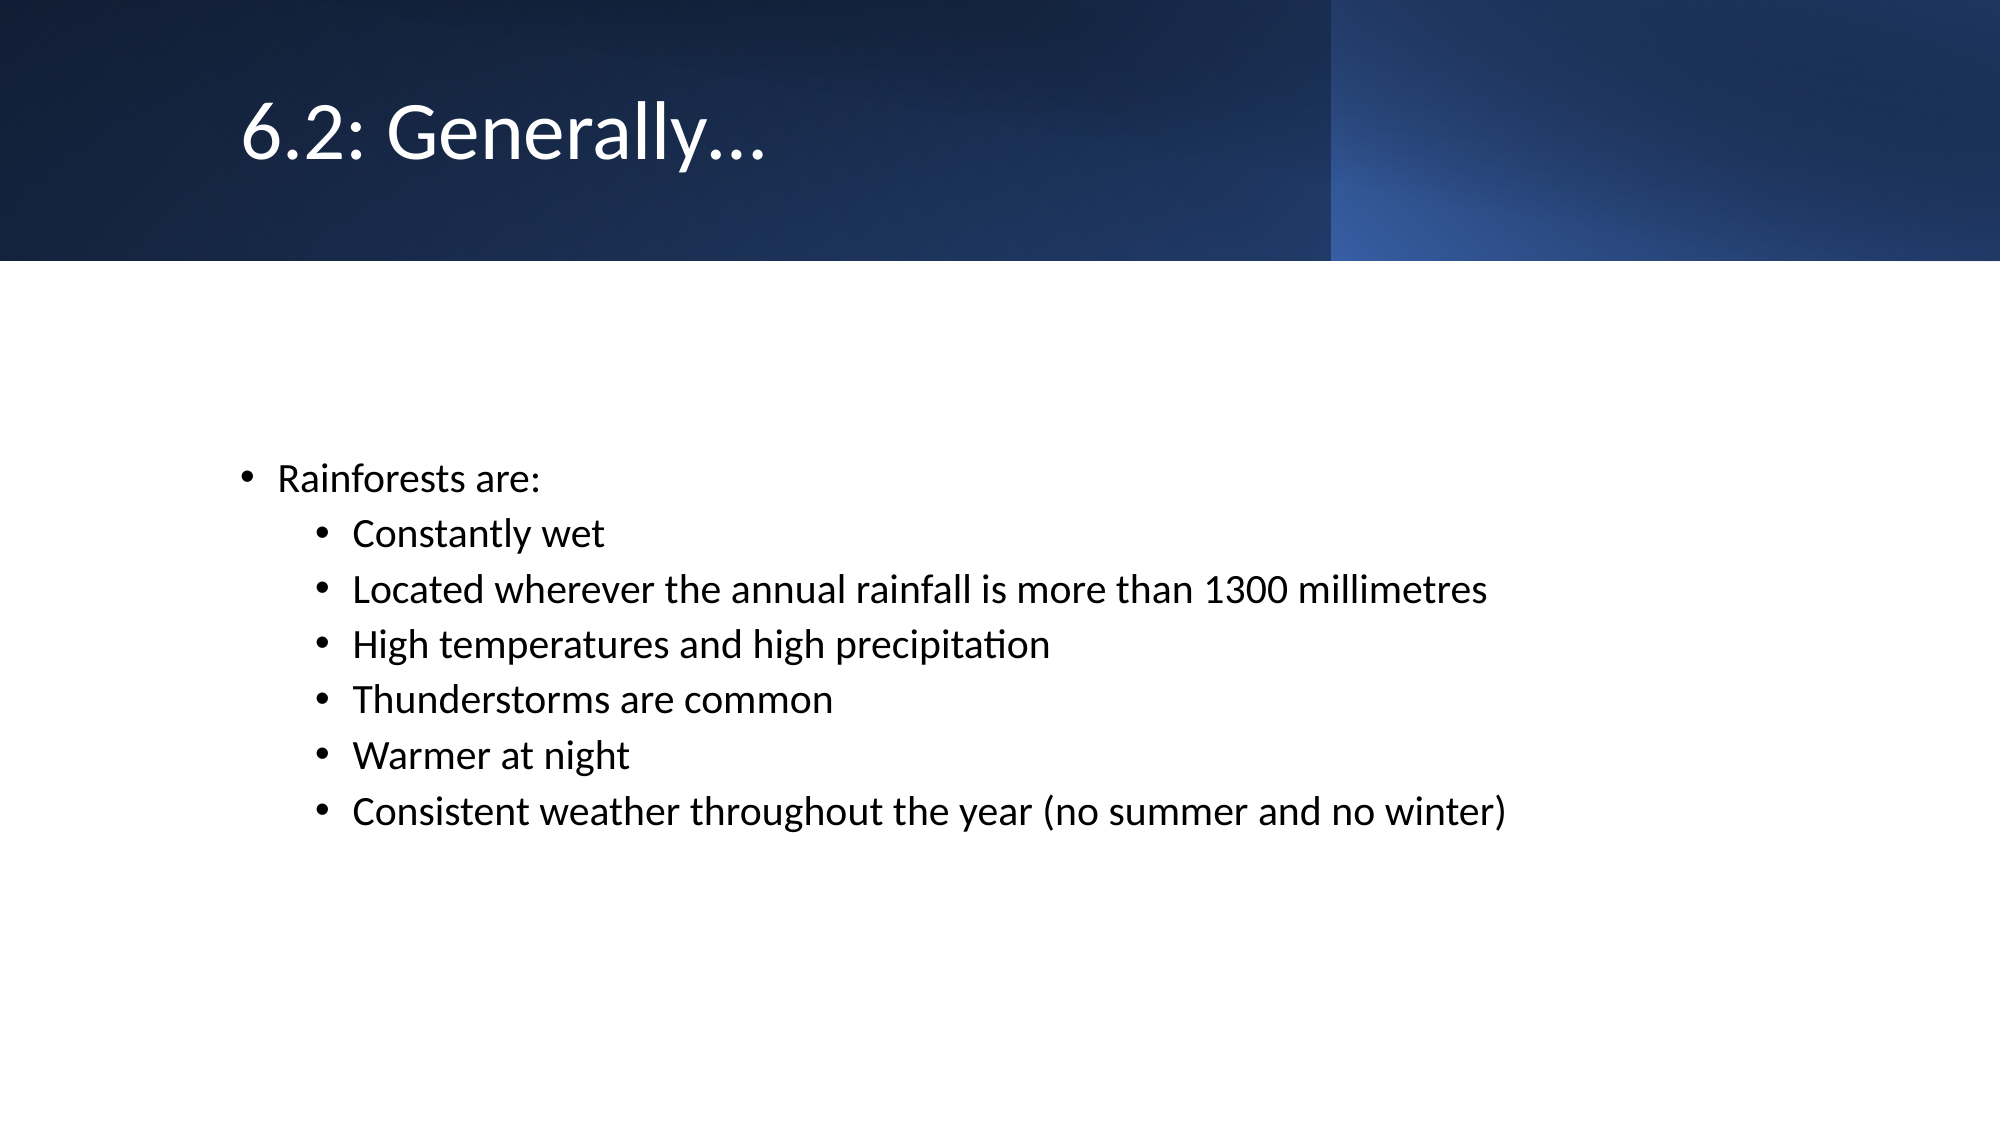

# 6.2: Generally…
Rainforests are:
Constantly wet
Located wherever the annual rainfall is more than 1300 millimetres
High temperatures and high precipitation
Thunderstorms are common
Warmer at night
Consistent weather throughout the year (no summer and no winter)